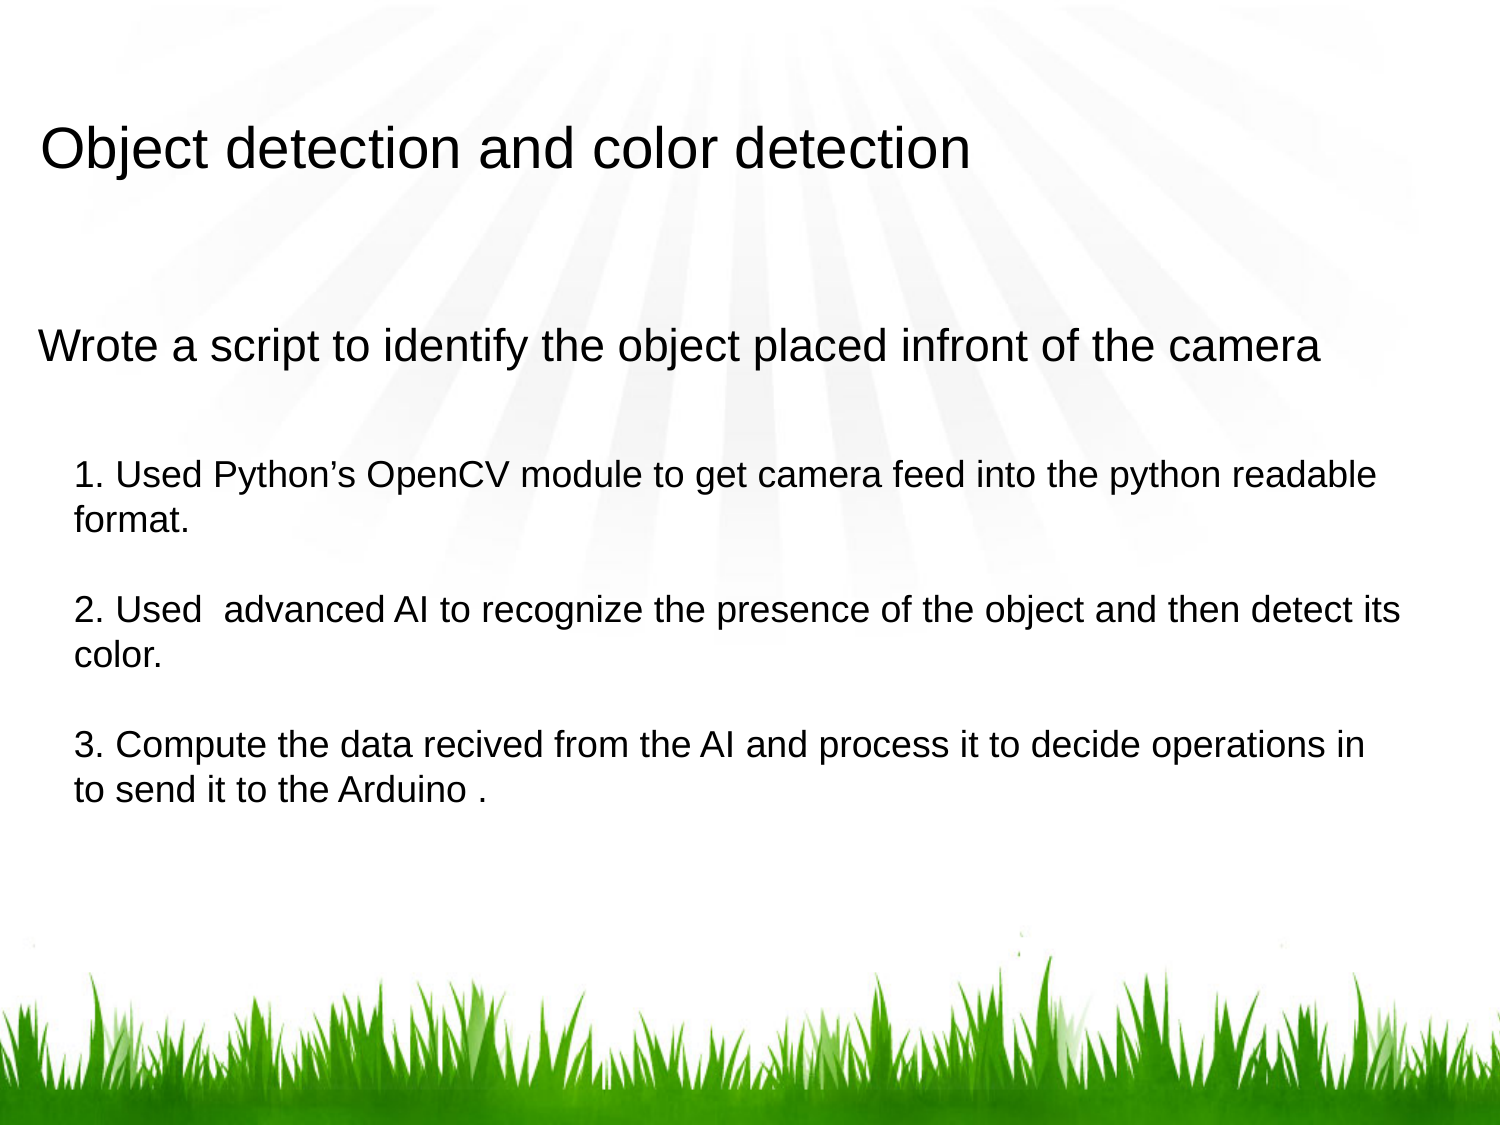

# Object detection and color detection
Wrote a script to identify the object placed infront of the camera
1. Used Python’s OpenCV module to get camera feed into the python readable format.

2. Used  advanced AI to recognize the presence of the object and then detect its color.

3. Compute the data recived from the AI and process it to decide operations in to send it to the Arduino .